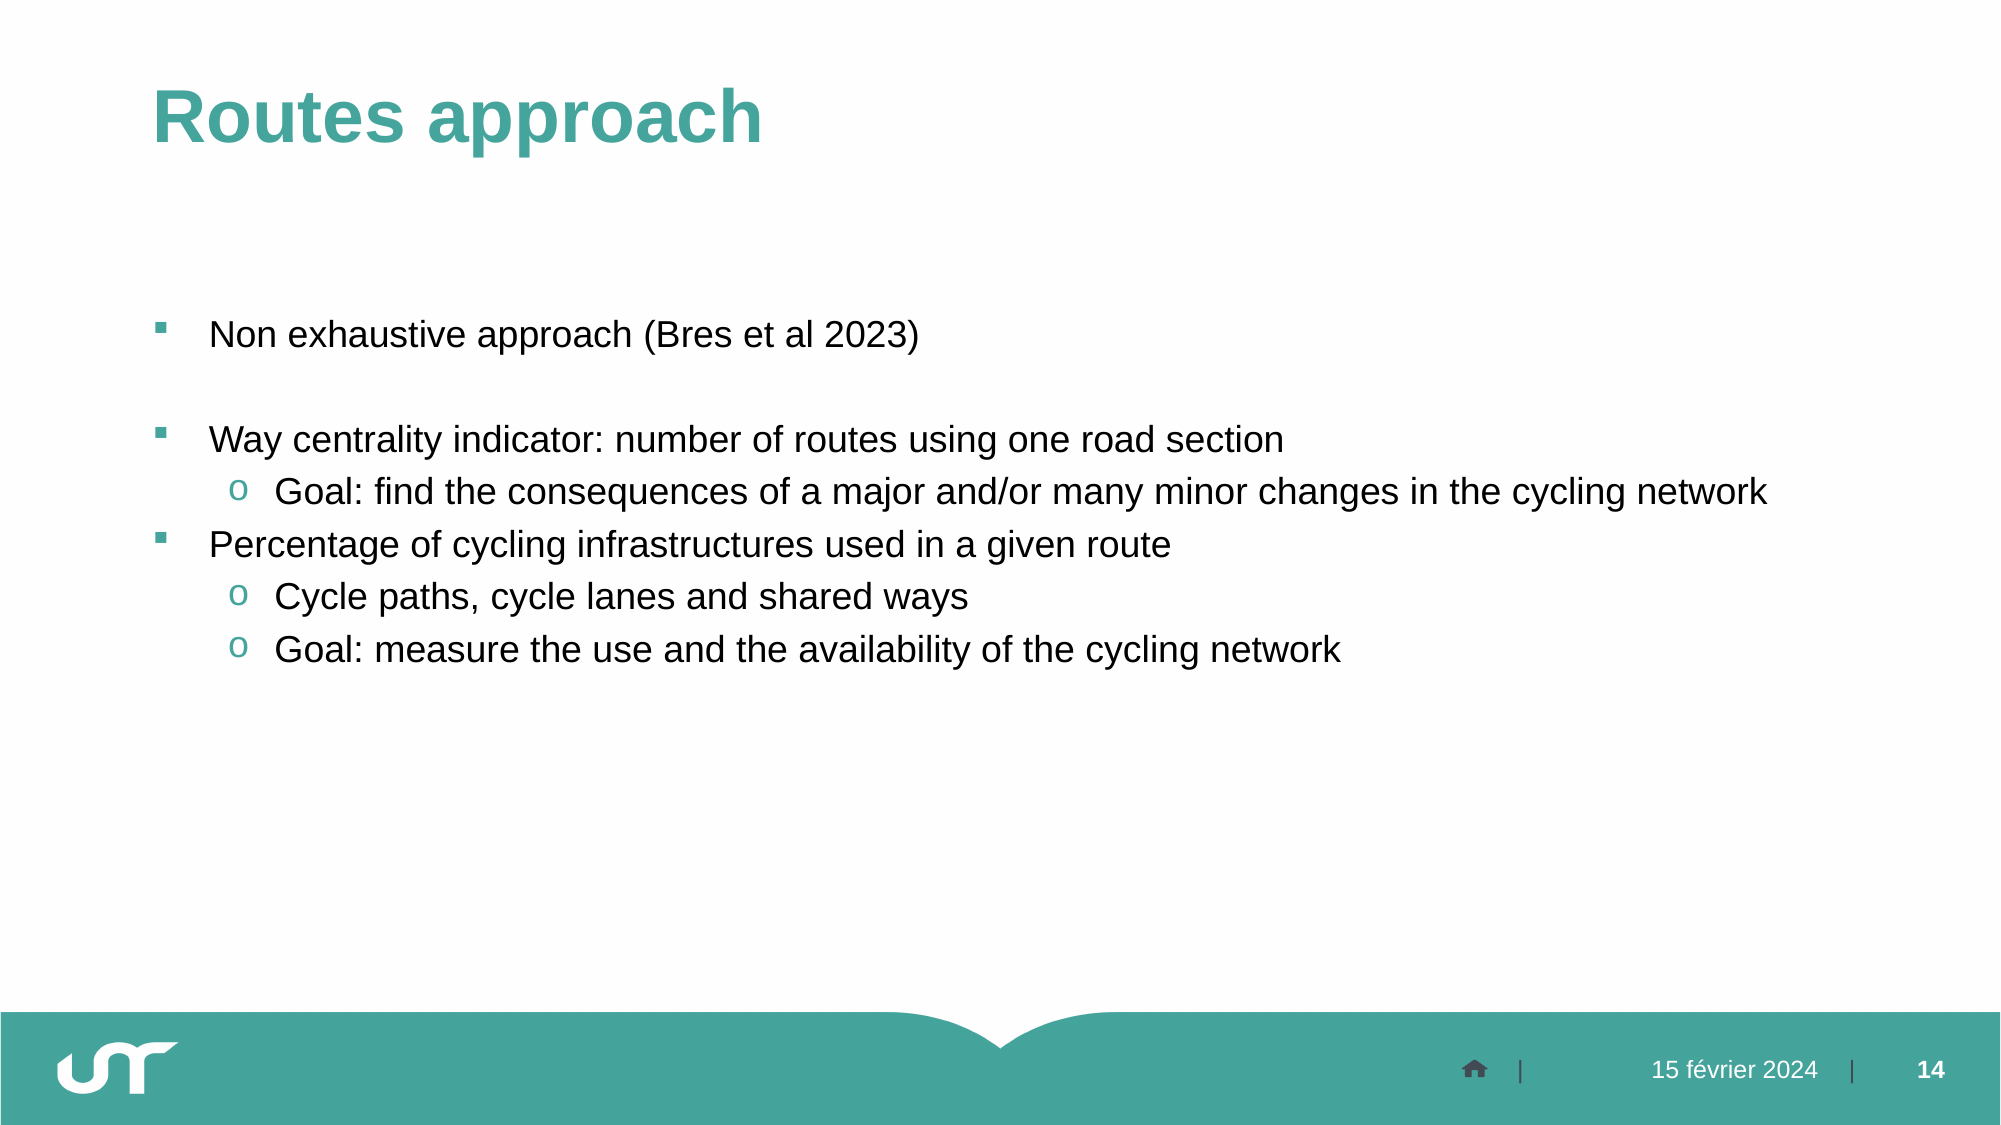

# Routes approach
Non exhaustive approach (Bres et al 2023)

Way centrality indicator: number of routes using one road section
Goal: find the consequences of a major and/or many minor changes in the cycling network
Percentage of cycling infrastructures used in a given route
Cycle paths, cycle lanes and shared ways
Goal: measure the use and the availability of the cycling network